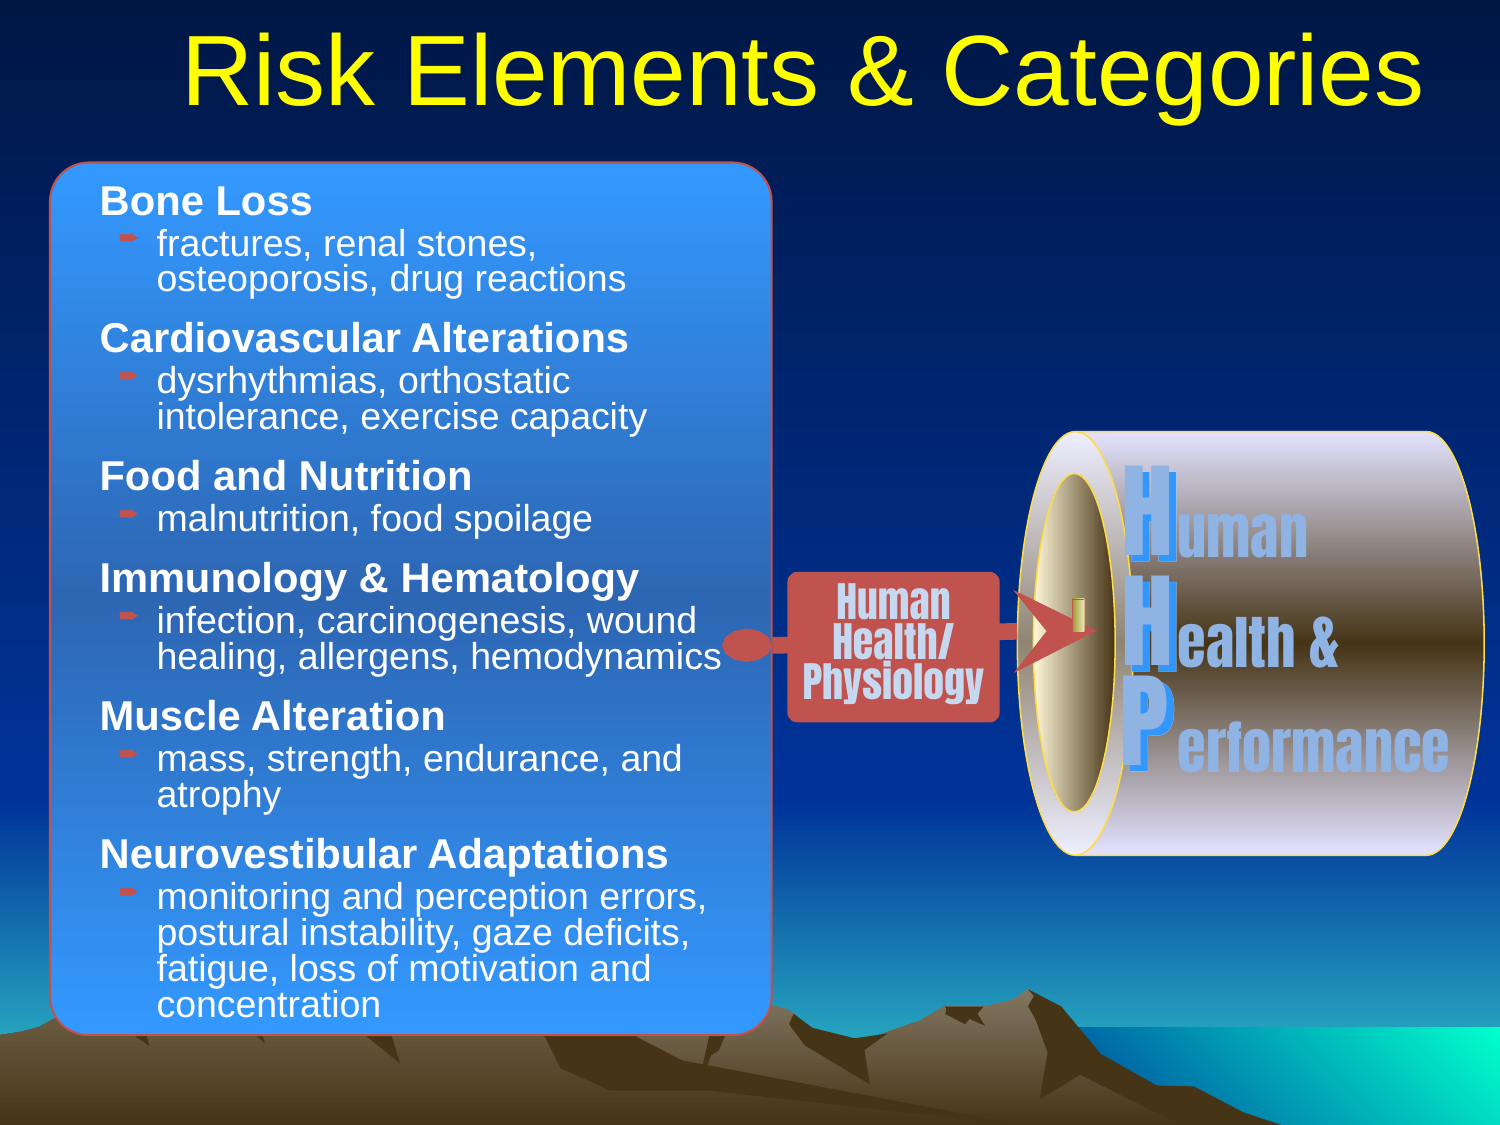

# Risk Elements & Categories
Bone Loss
fractures, renal stones, osteoporosis, drug reactions
Cardiovascular Alterations
dysrhythmias, orthostatic intolerance, exercise capacity
Food and Nutrition
malnutrition, food spoilage
Immunology & Hematology
infection, carcinogenesis, wound healing, allergens, hemodynamics
Muscle Alteration
mass, strength, endurance, and atrophy
Neurovestibular Adaptations
monitoring and perception errors, postural instability, gaze deficits, fatigue, loss of motivation and concentration

H
uman
H
ealth &
P
erformance

Human Health/
Physiology